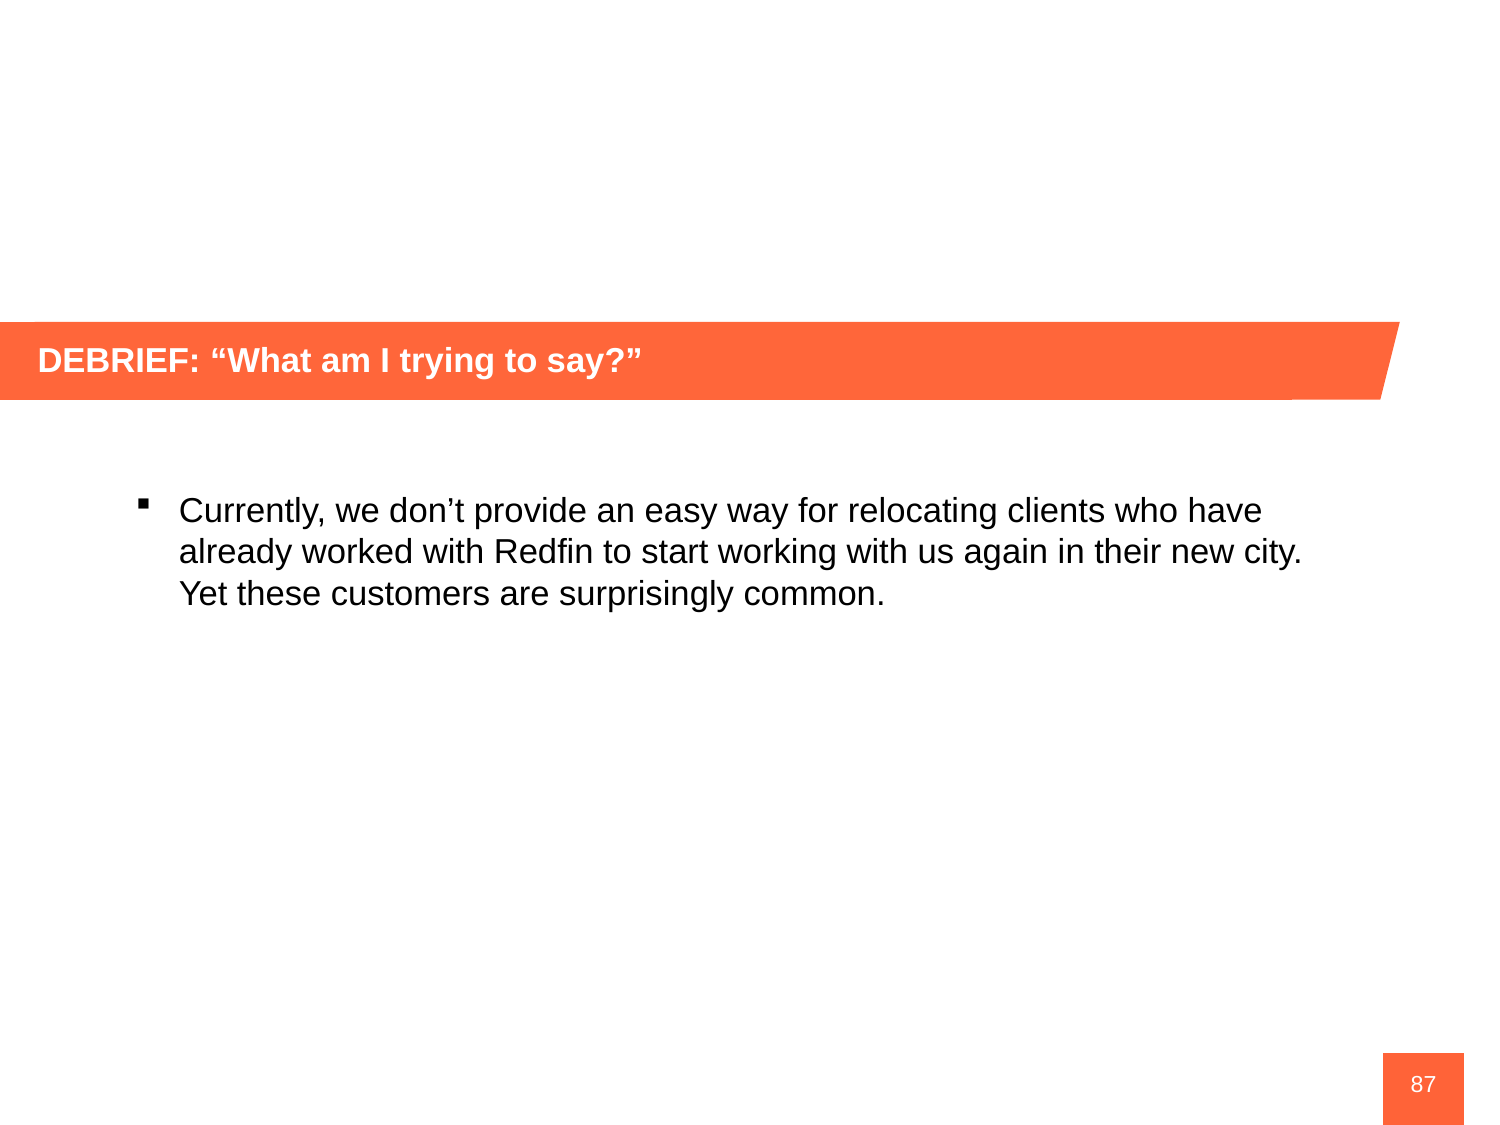

DEBRIEF: “What am I trying to say?”
Currently, we don’t provide an easy way for relocating clients who have already worked with Redfin to start working with us again in their new city. Yet these customers are surprisingly common.